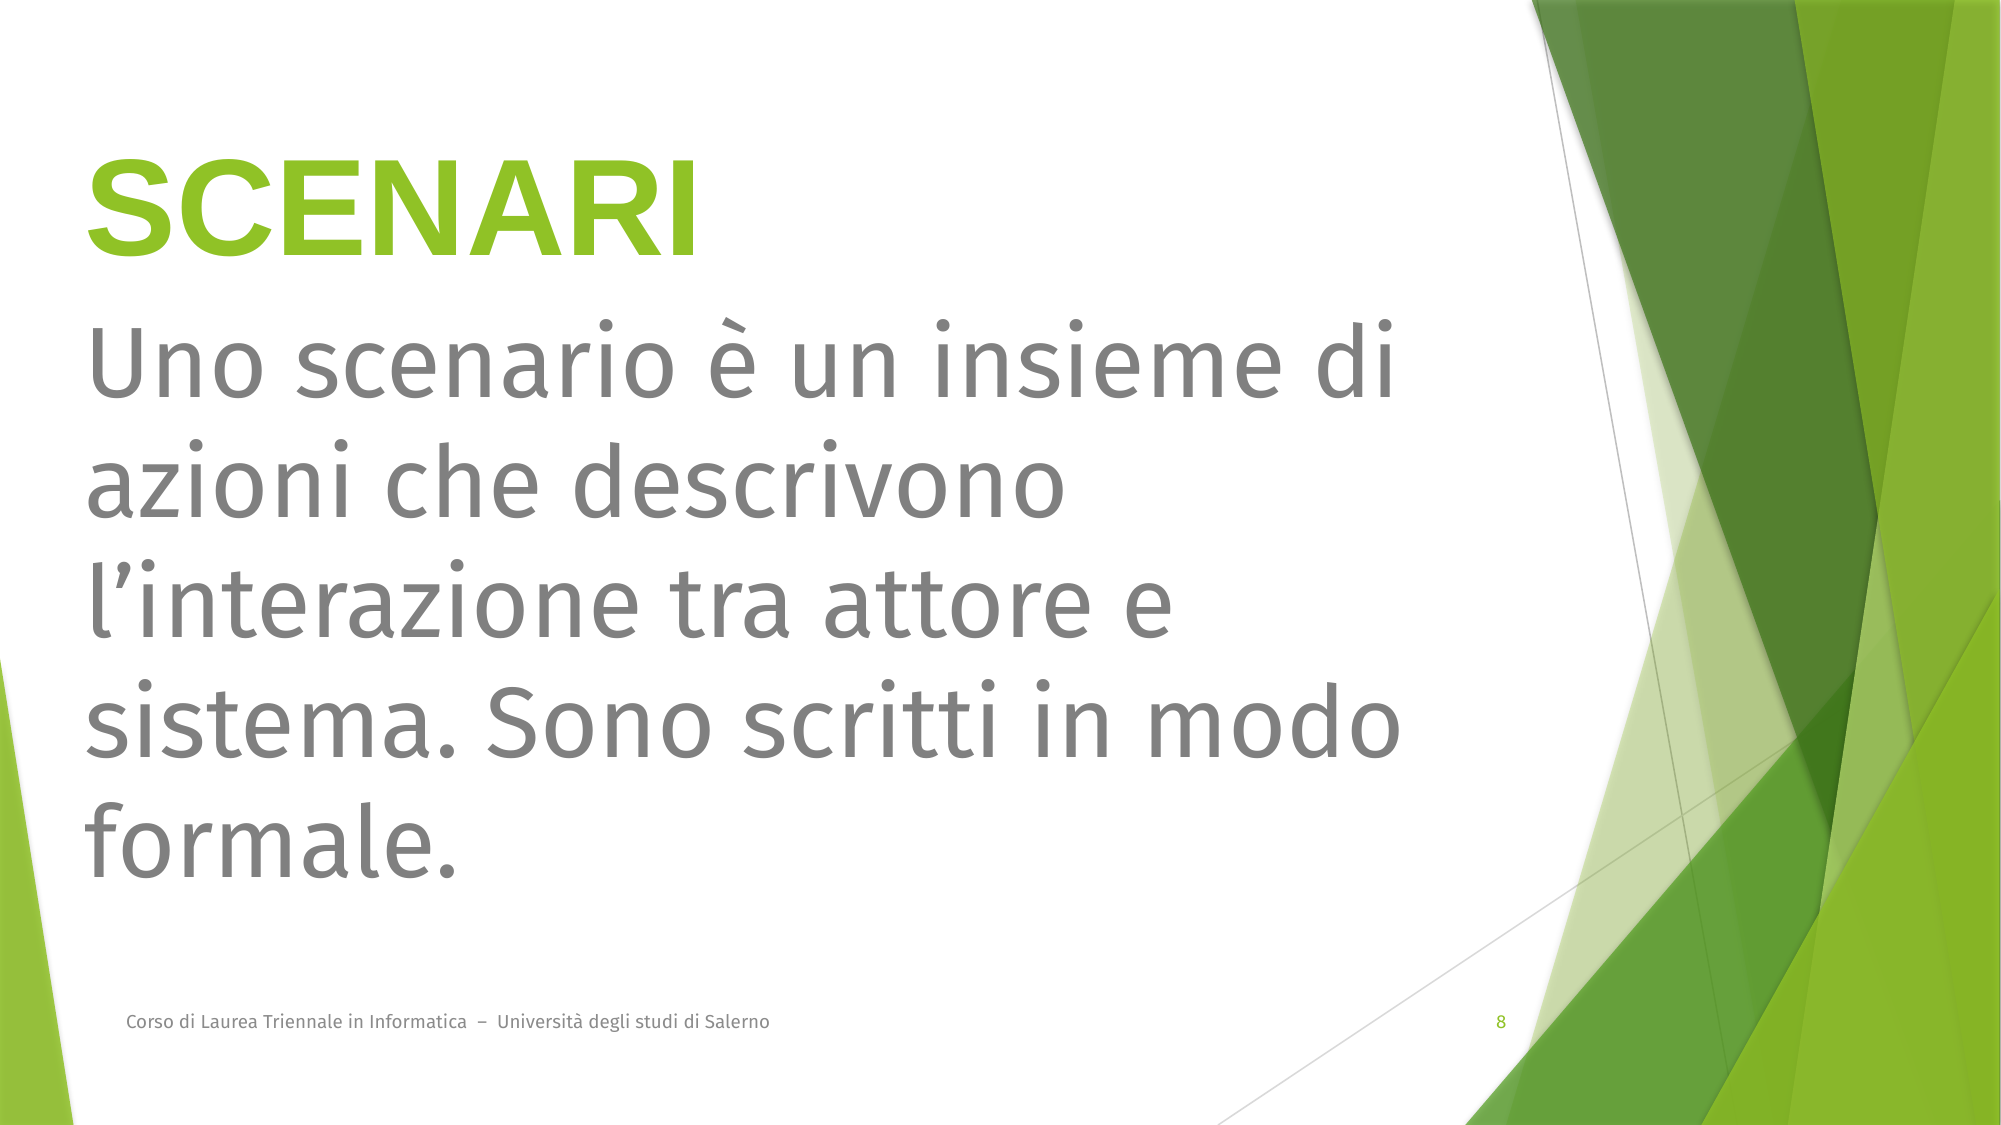

# SCENARI
Uno scenario è un insieme di azioni che descrivono l’interazione tra attore e sistema. Sono scritti in modo formale.

Corso di Laurea Triennale in Informatica  –  Università degli studi di Salerno
8